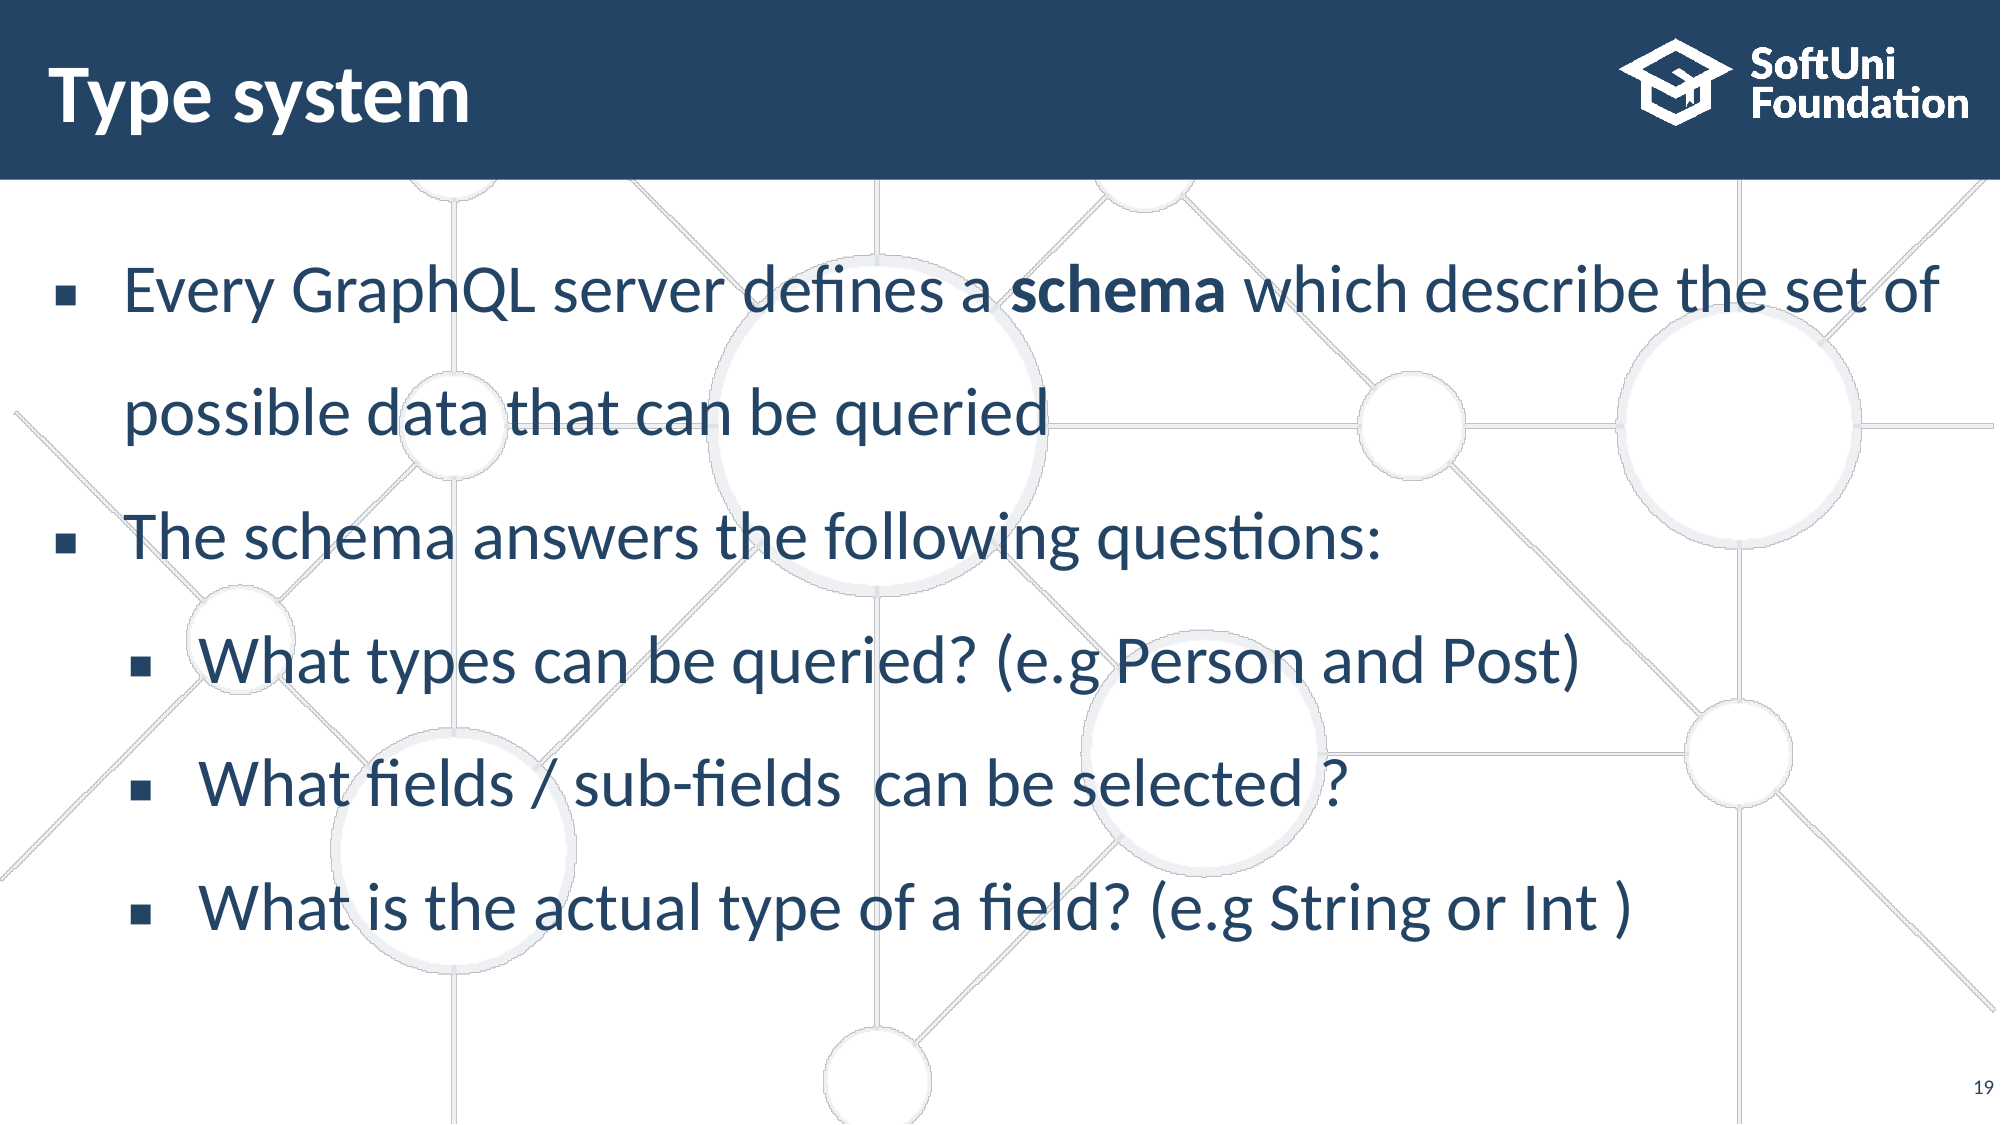

# Type system
Every GraphQL server defines a schema which describe the set of possible data that can be queried
The schema answers the following questions:
What types can be queried? (e.g Person and Post)
What fields / sub-fields  can be selected ?
What is the actual type of a field? (e.g String or Int )

19